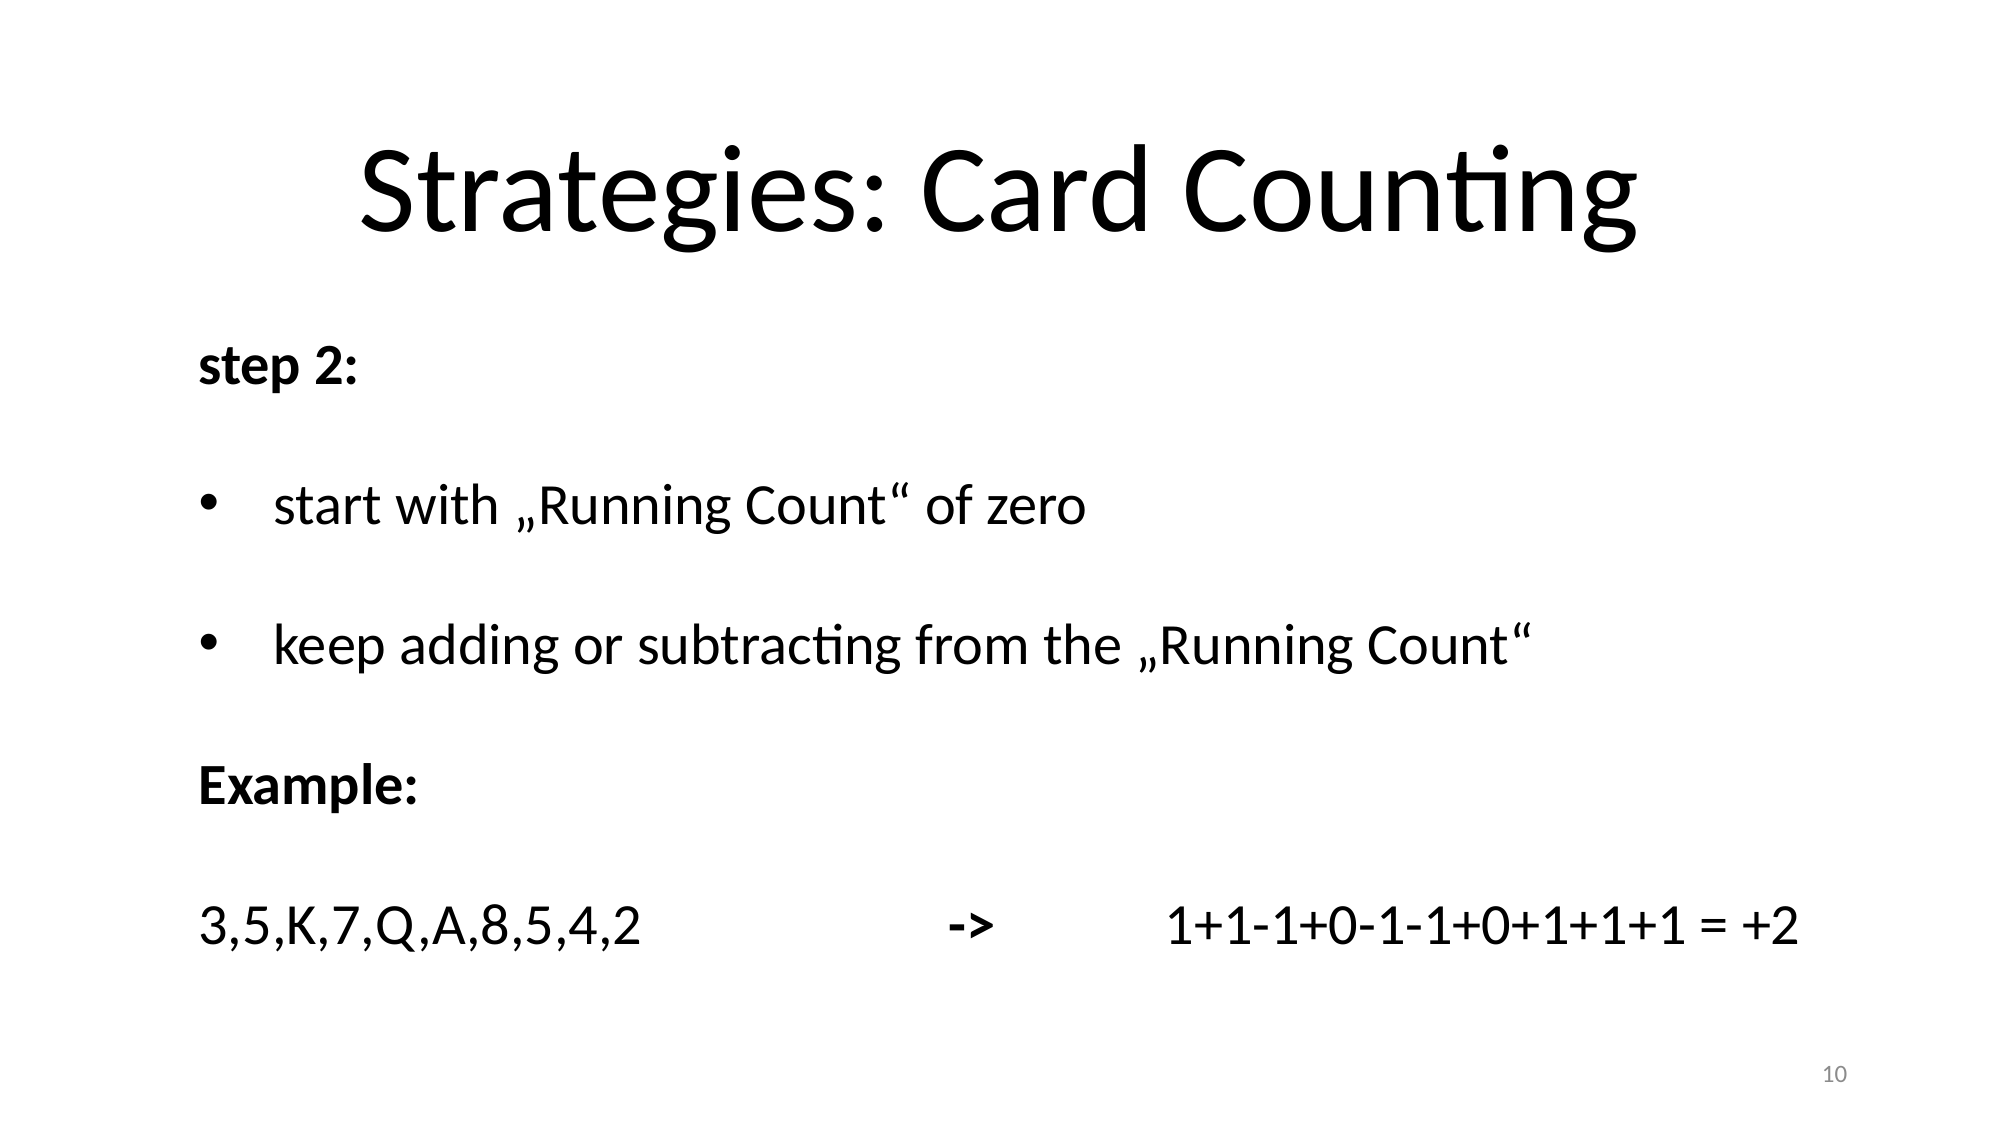

# Strategies: Card Counting
step 2:

start with „Running Count“ of zero

keep adding or subtracting from the „Running Count“

Example:

3,5,K,7,Q,A,8,5,4,2			->	     1+1-1+0-1-1+0+1+1+1 = +2

10